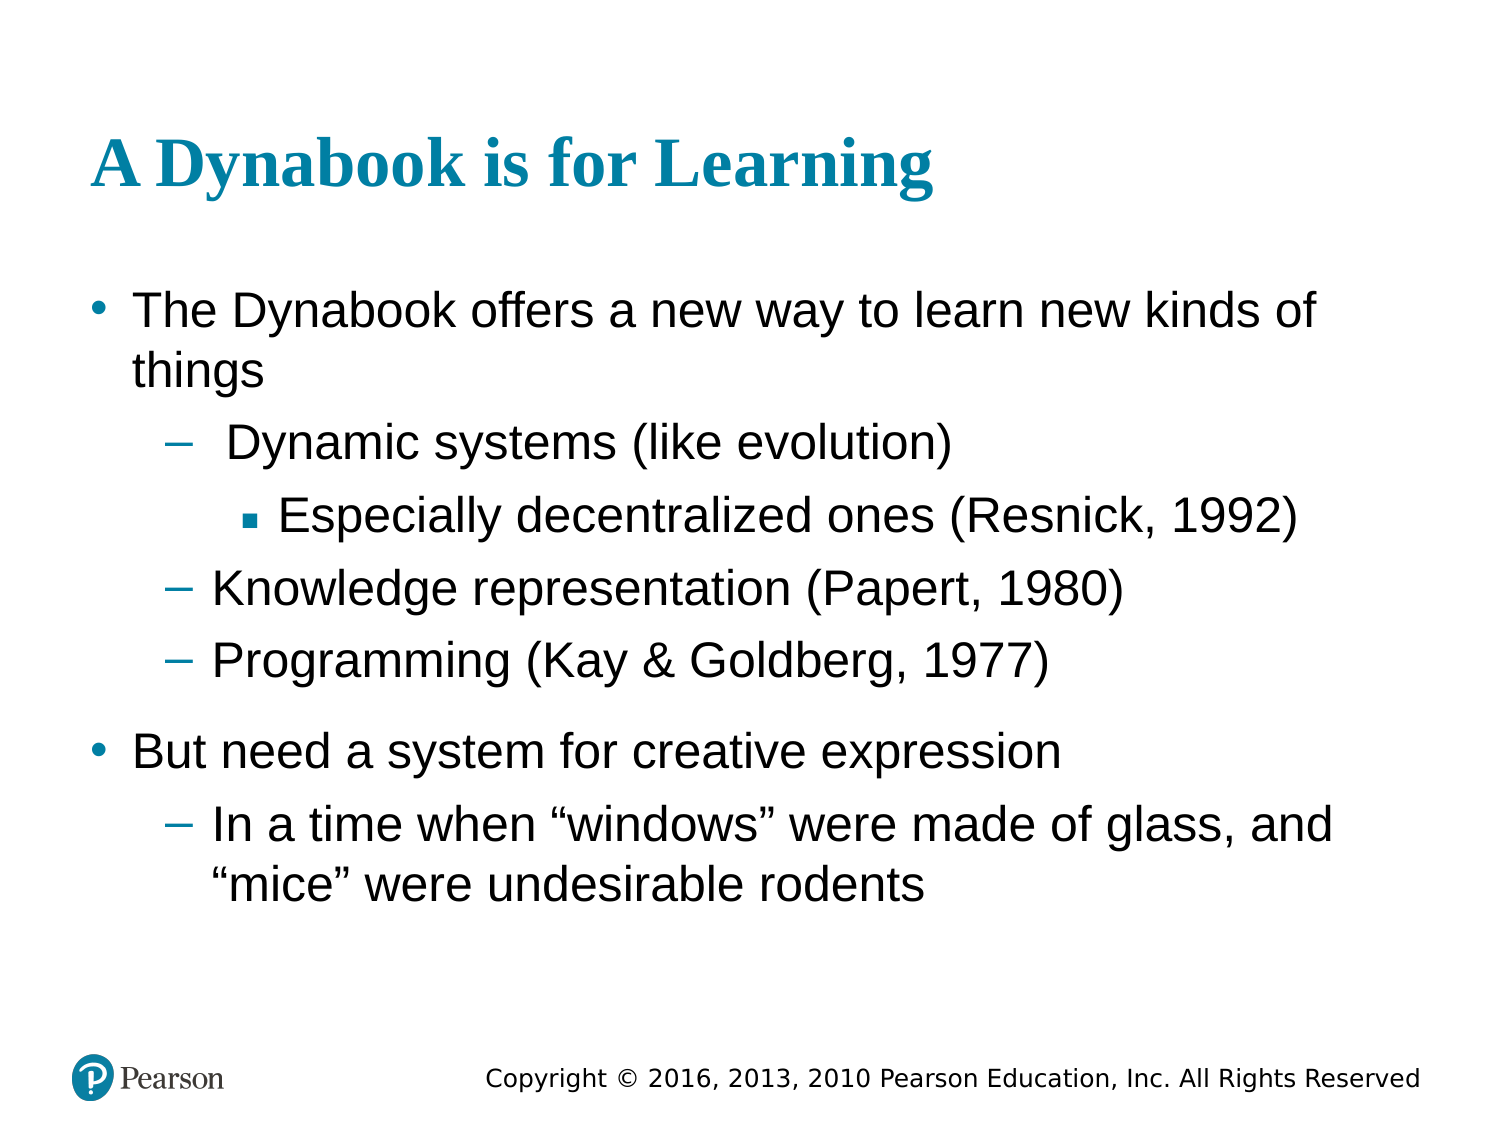

# A Dynabook is for Learning
The Dynabook offers a new way to learn new kinds of things
 Dynamic systems (like evolution)
Especially decentralized ones (Resnick, 1992)
Knowledge representation (Papert, 1980)
Programming (Kay & Goldberg, 1977)
But need a system for creative expression
In a time when “windows” were made of glass, and “mice” were undesirable rodents